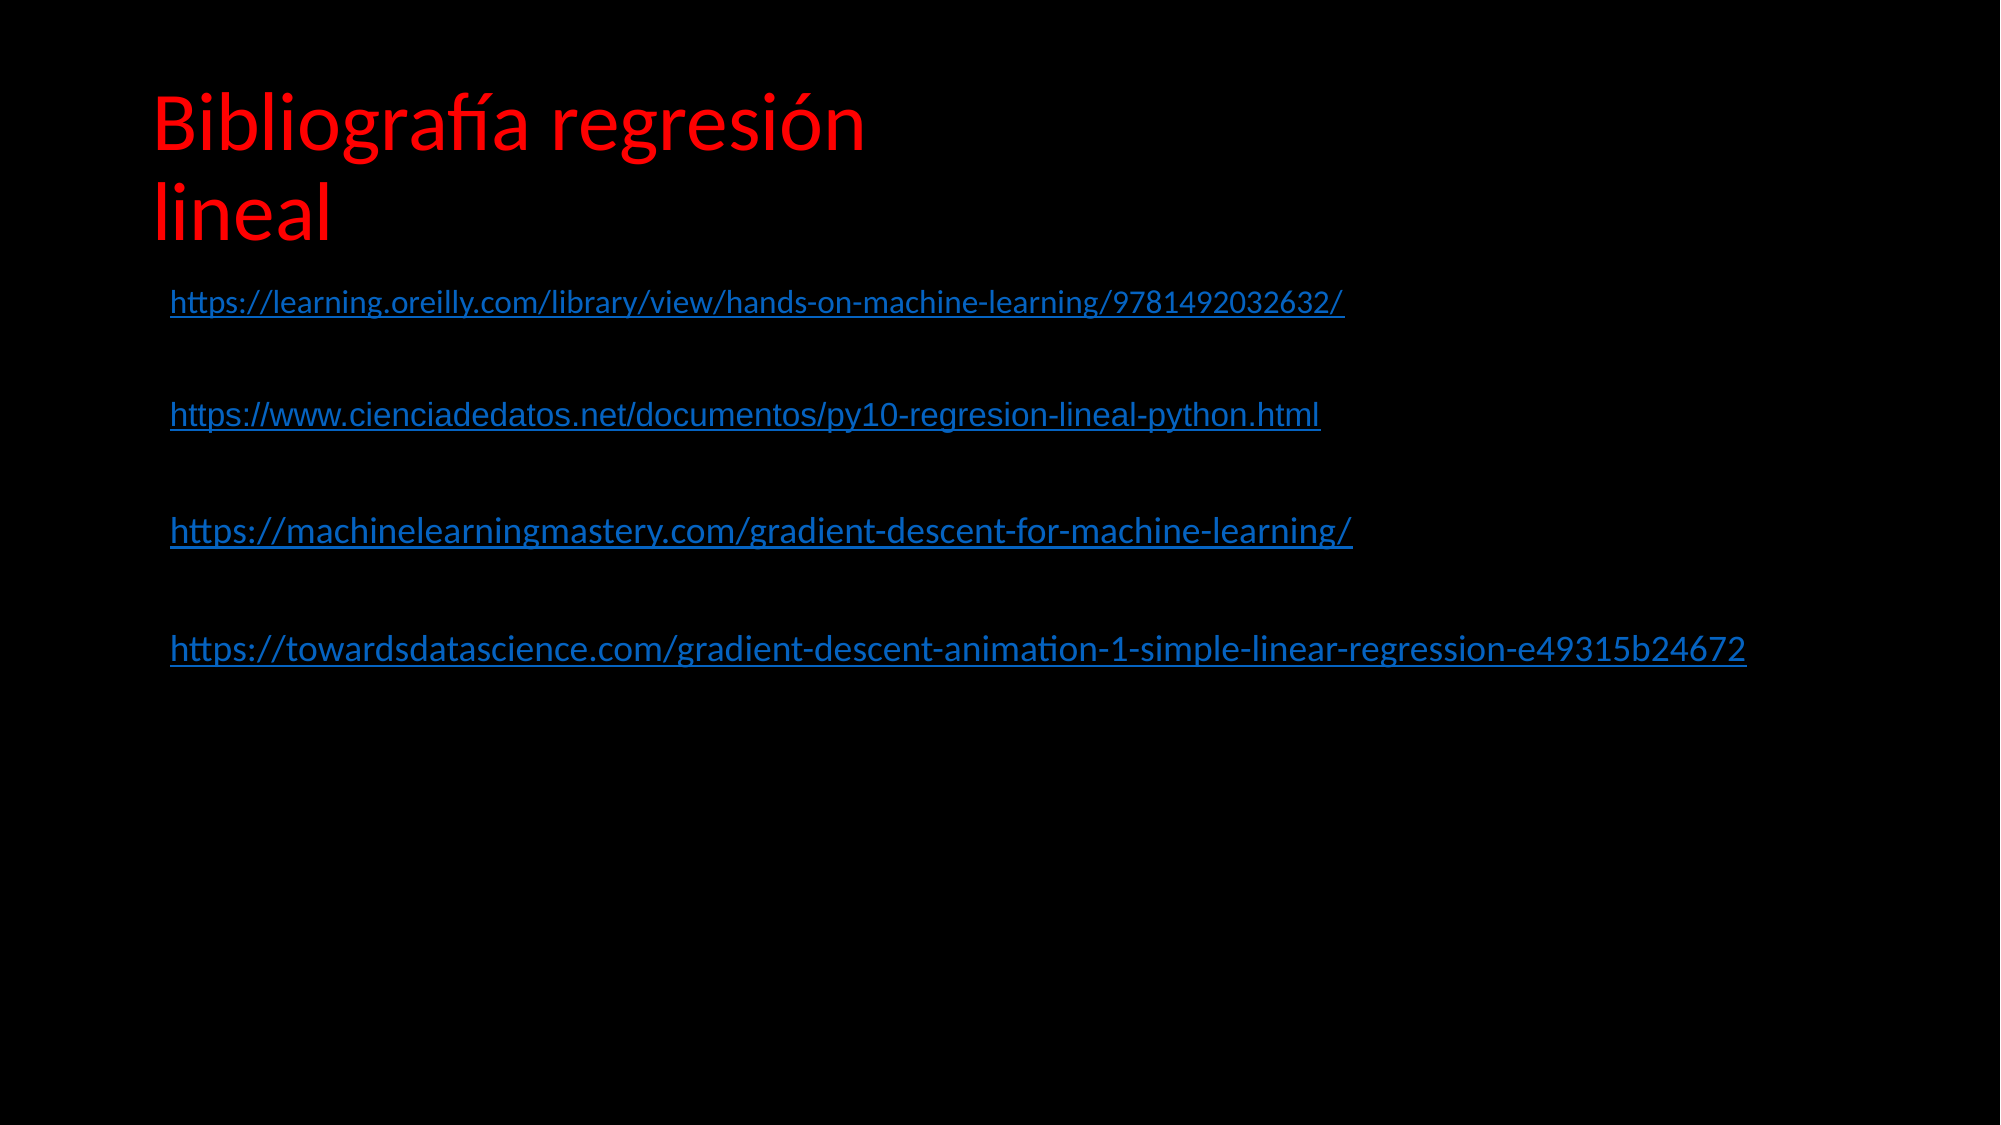

Bibliografía regresión lineal
https://learning.oreilly.com/library/view/hands-on-machine-learning/9781492032632/

https://www.cienciadedatos.net/documentos/py10-regresion-lineal-python.html

https://machinelearningmastery.com/gradient-descent-for-machine-learning/

https://towardsdatascience.com/gradient-descent-animation-1-simple-linear-regression-e49315b24672